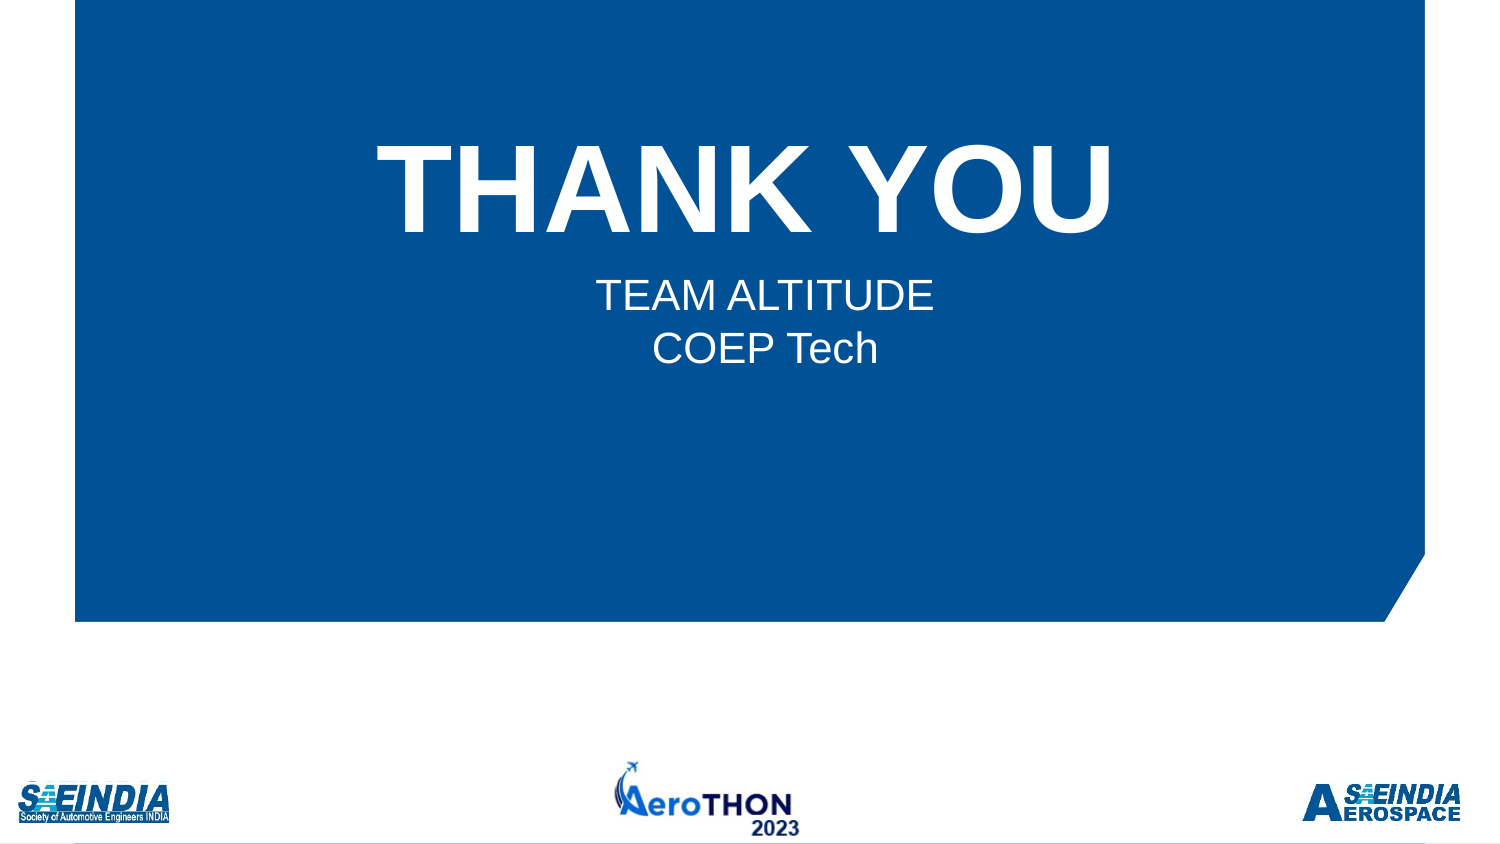

# THANK YOU
TEAM ALTITUDE
COEP Tech